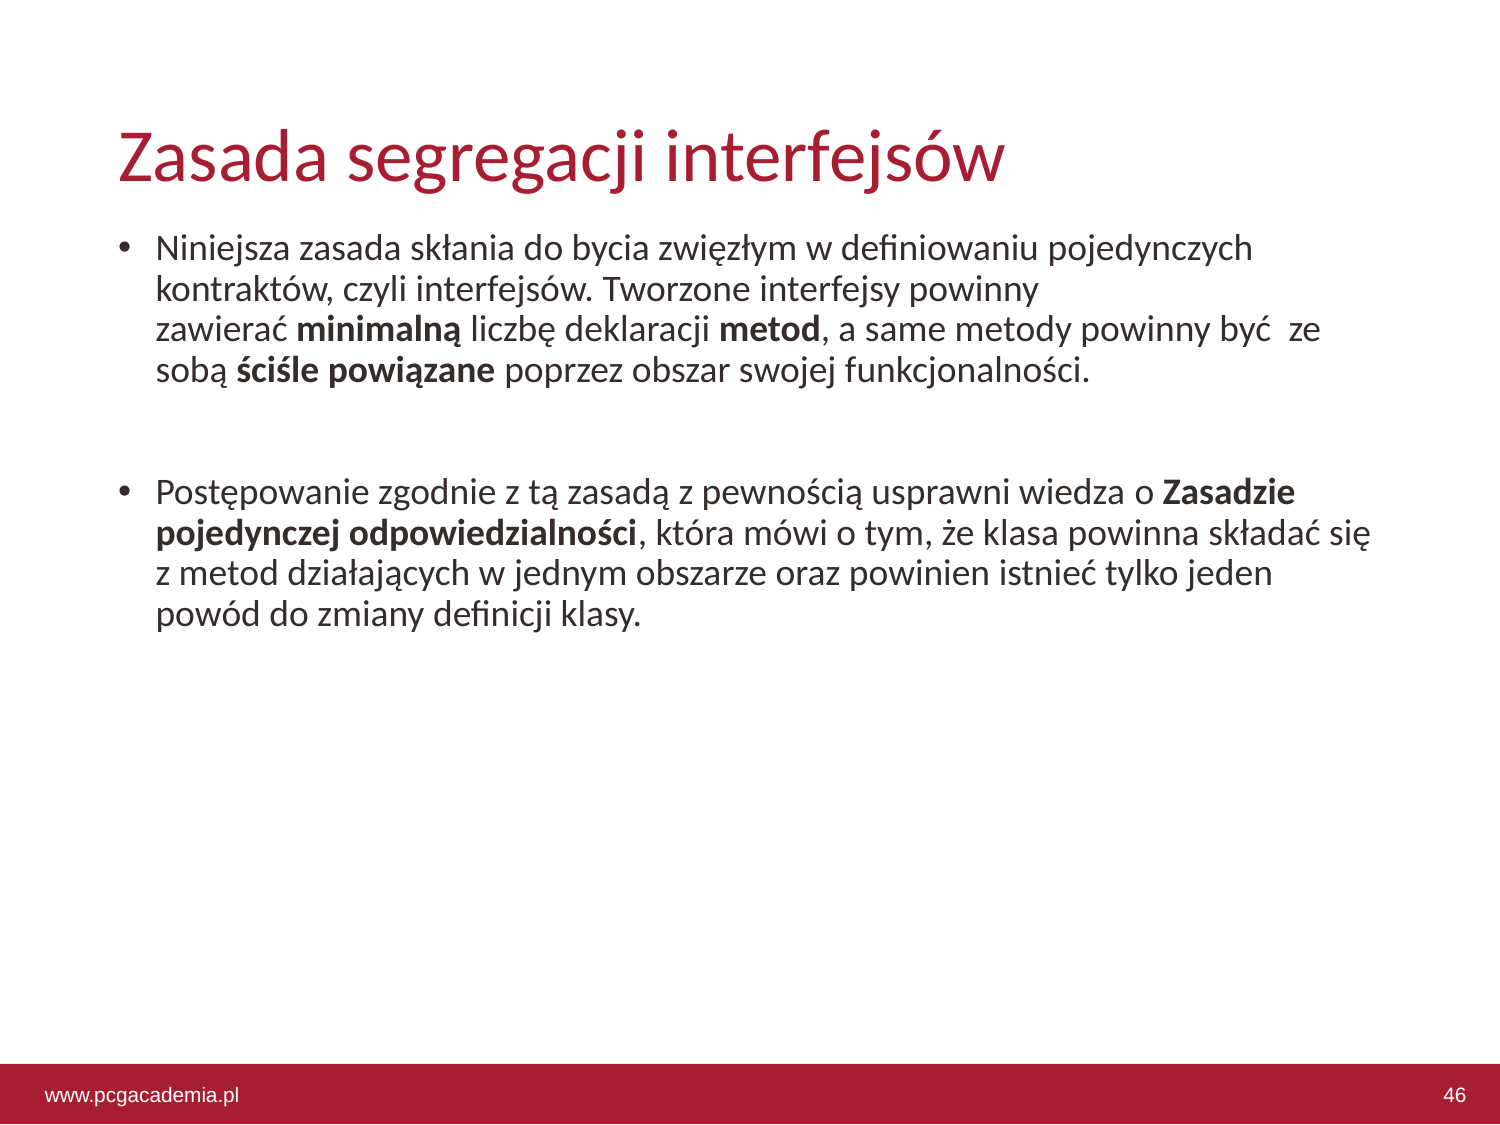

# Zasada segregacji interfejsów
Niniejsza zasada skłania do bycia zwięzłym w definiowaniu pojedynczych kontraktów, czyli interfejsów. Tworzone interfejsy powinny zawierać minimalną liczbę deklaracji metod, a same metody powinny być  ze sobą ściśle powiązane poprzez obszar swojej funkcjonalności.

Postępowanie zgodnie z tą zasadą z pewnością usprawni wiedza o Zasadzie pojedynczej odpowiedzialności, która mówi o tym, że klasa powinna składać się z metod działających w jednym obszarze oraz powinien istnieć tylko jeden powód do zmiany definicji klasy.
www.pcgacademia.pl

46